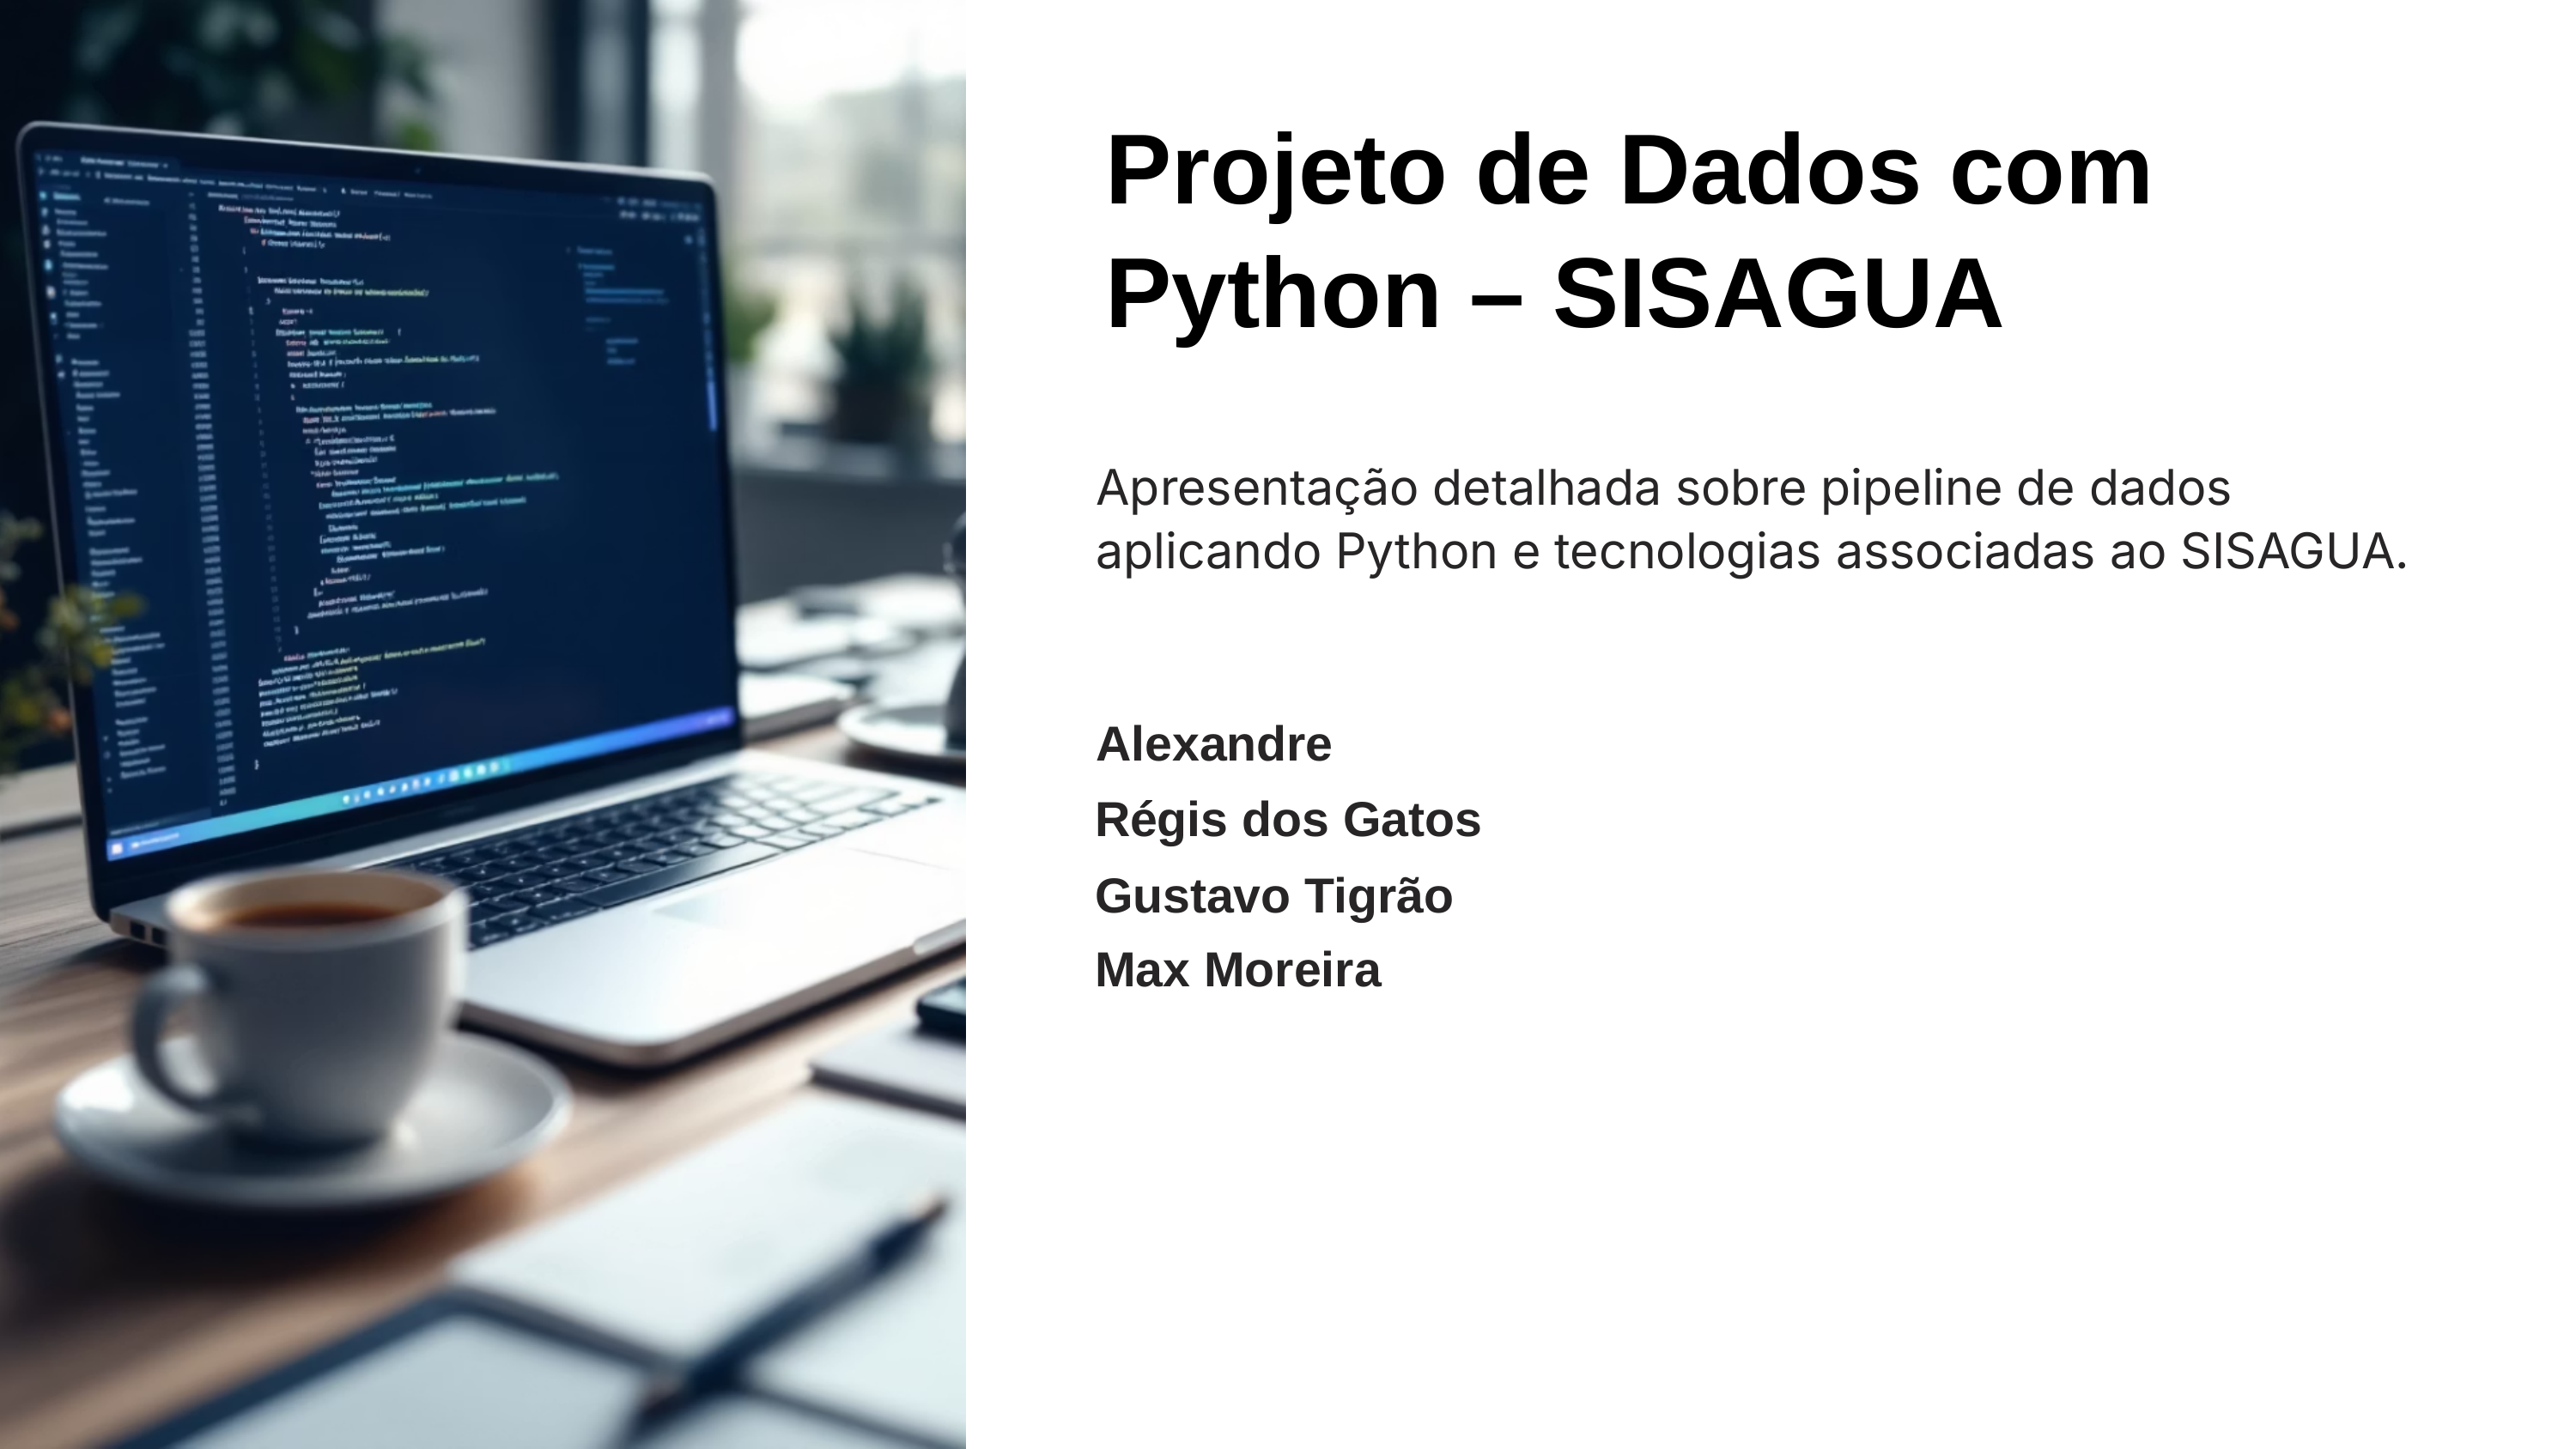

Projeto de Dados com Python – SISAGUA

Apresentação detalhada sobre pipeline de dados aplicando Python e tecnologias associadas ao SISAGUA.

Alexandre
Régis dos Gatos
Gustavo Tigrão
Max Moreira